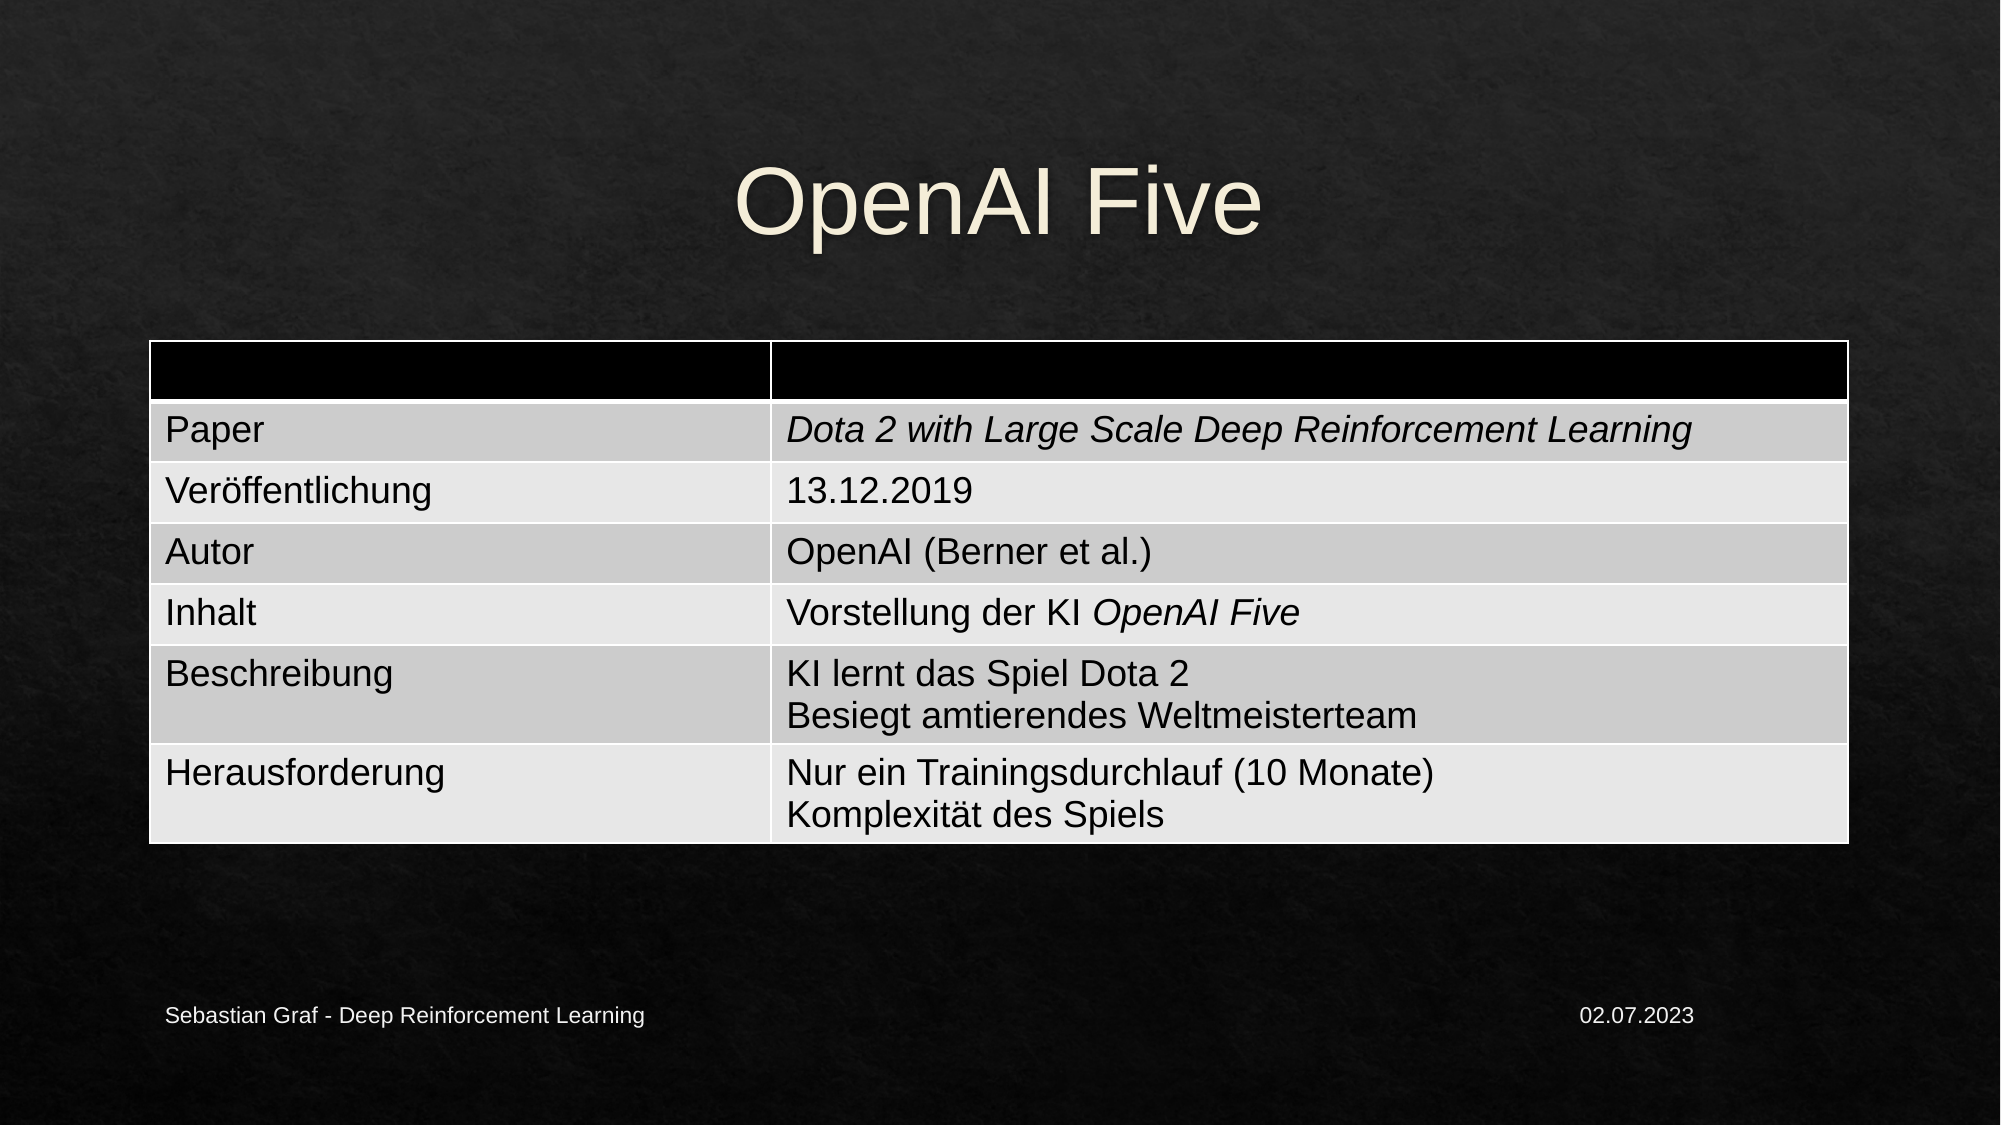

# OpenAI Five
|  |  |
| --- | --- |
| Paper | Dota 2 with Large Scale Deep Reinforcement Learning |
| Veröffentlichung | 13.12.2019 |
| Autor | OpenAI (Berner et al.) |
| Inhalt | Vorstellung der KI OpenAI Five |
| Beschreibung | KI lernt das Spiel Dota 2 Besiegt amtierendes Weltmeisterteam |
| Herausforderung | Nur ein Trainingsdurchlauf (10 Monate) Komplexität des Spiels |
Sebastian Graf - Deep Reinforcement Learning
02.07.2023